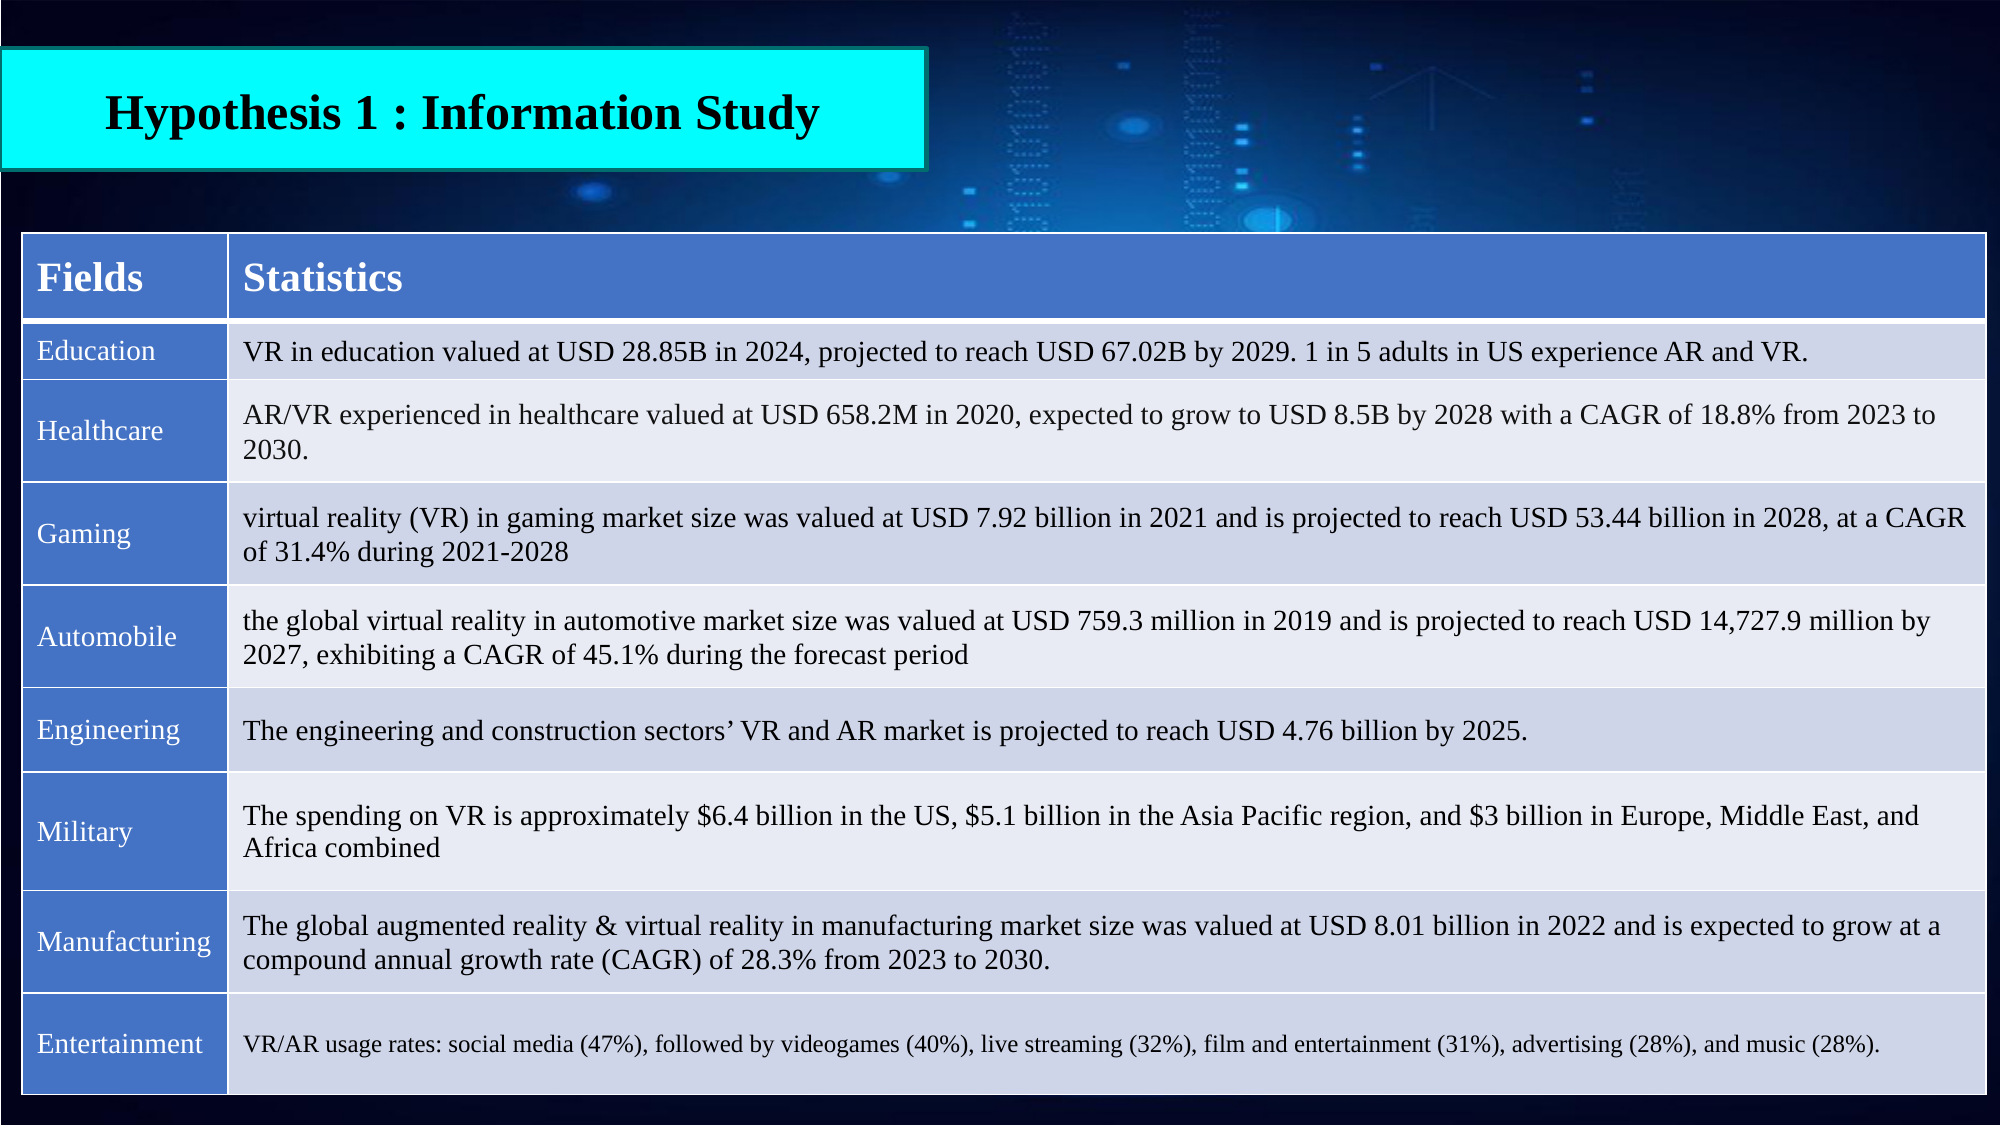

Hypothesis 1 : Information Study
| Fields | Statistics |
| --- | --- |
| Education | VR in education valued at USD 28.85B in 2024, projected to reach USD 67.02B by 2029. 1 in 5 adults in US experience AR and VR. |
| Healthcare | AR/VR experienced in healthcare valued at USD 658.2M in 2020, expected to grow to USD 8.5B by 2028 with a CAGR of 18.8% from 2023 to 2030. |
| Gaming | virtual reality (VR) in gaming market size was valued at USD 7.92 billion in 2021 and is projected to reach USD 53.44 billion in 2028, at a CAGR of 31.4% during 2021-2028 |
| Automobile | the global virtual reality in automotive market size was valued at USD 759.3 million in 2019 and is projected to reach USD 14,727.9 million by 2027, exhibiting a CAGR of 45.1% during the forecast period |
| Engineering | The engineering and construction sectors’ VR and AR market is projected to reach USD 4.76 billion by 2025. |
| Military | The spending on VR is approximately $6.4 billion in the US, $5.1 billion in the Asia Pacific region, and $3 billion in Europe, Middle East, and Africa combined |
| Manufacturing | The global augmented reality & virtual reality in manufacturing market size was valued at USD 8.01 billion in 2022 and is expected to grow at a compound annual growth rate (CAGR) of 28.3% from 2023 to 2030. |
| Entertainment | VR/AR usage rates: social media (47%), followed by videogames (40%), live streaming (32%), film and entertainment (31%), advertising (28%), and music (28%). |